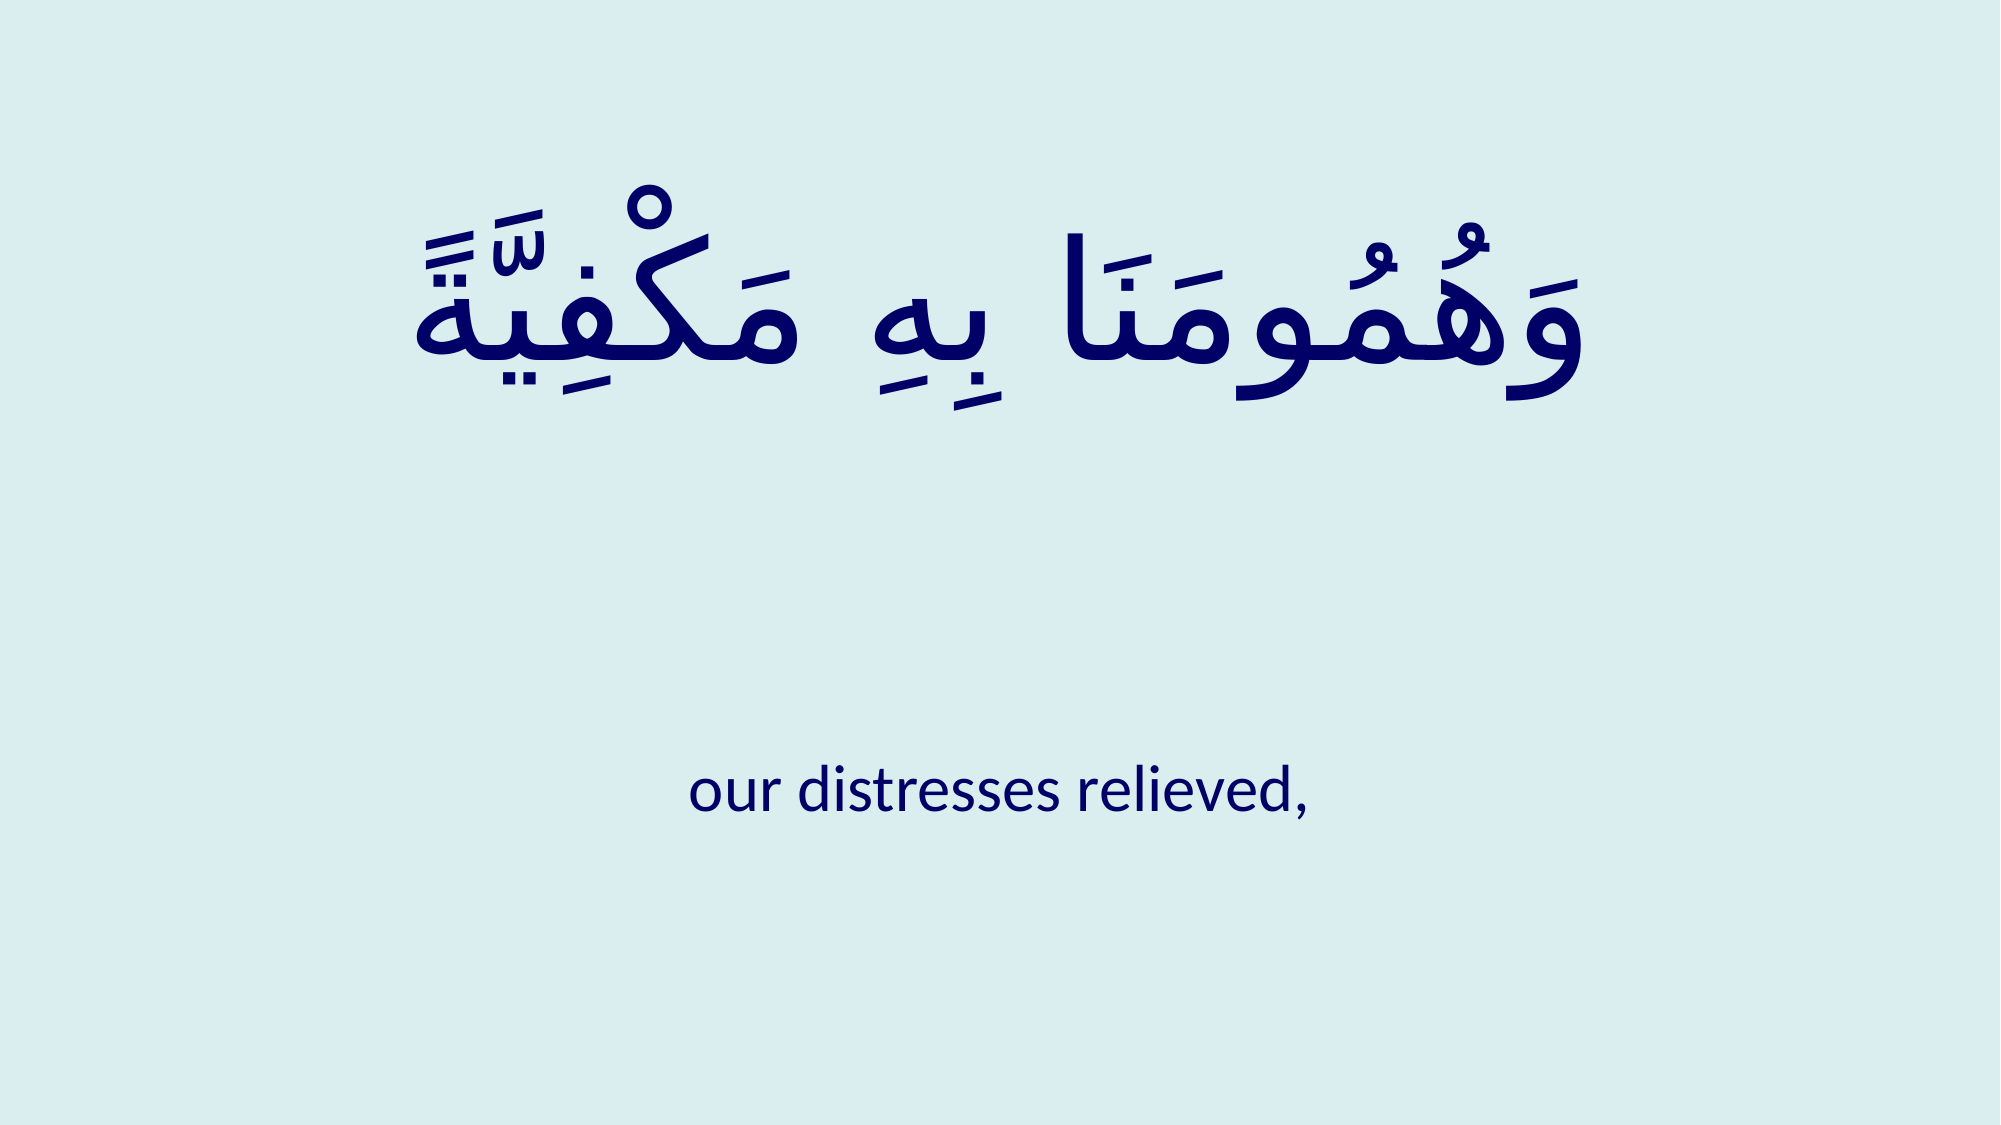

# وَهُمُومَنَا بِهِ مَكْفِيَّةً
our distresses relieved,